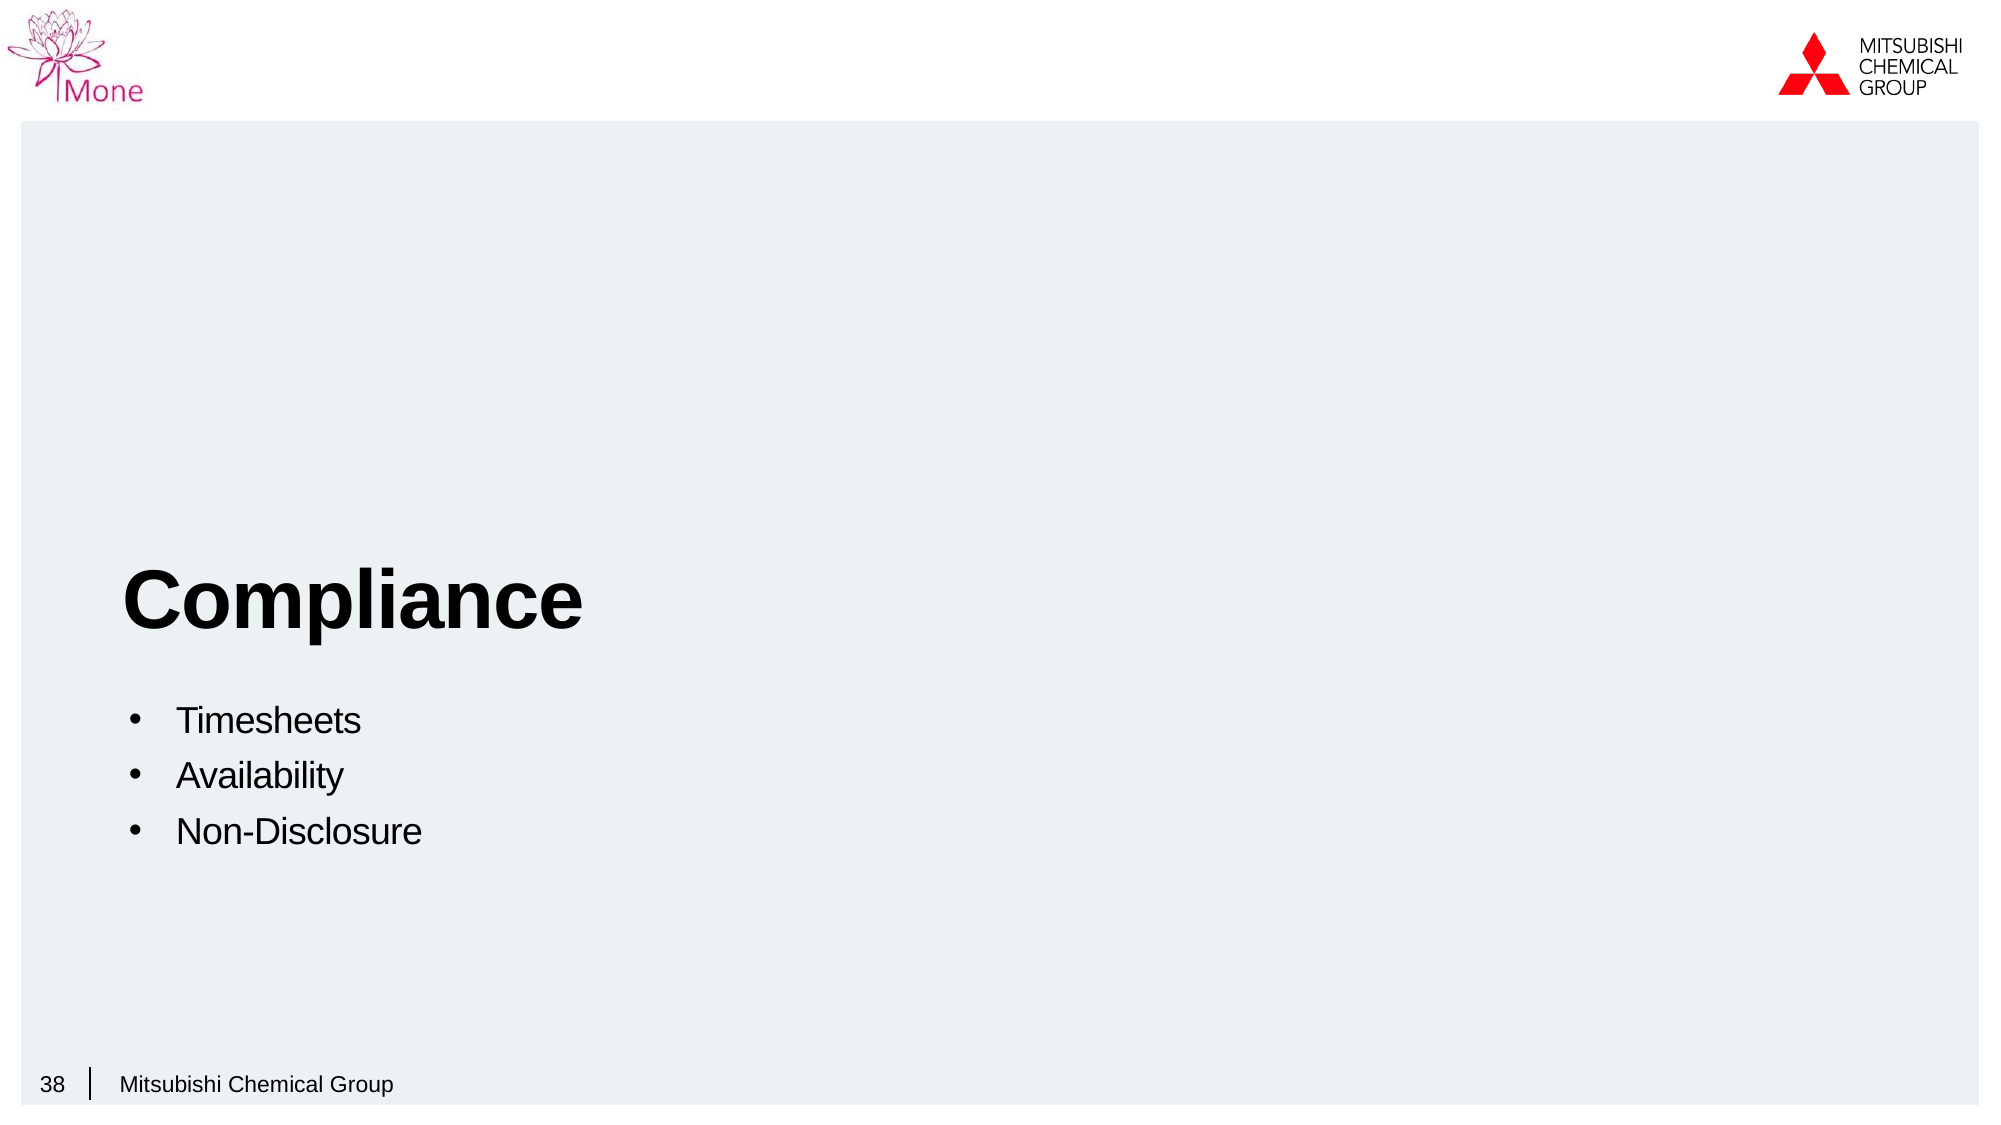

# Compliance
Timesheets
Availability
Non-Disclosure
38
Mitsubishi Chemical Group